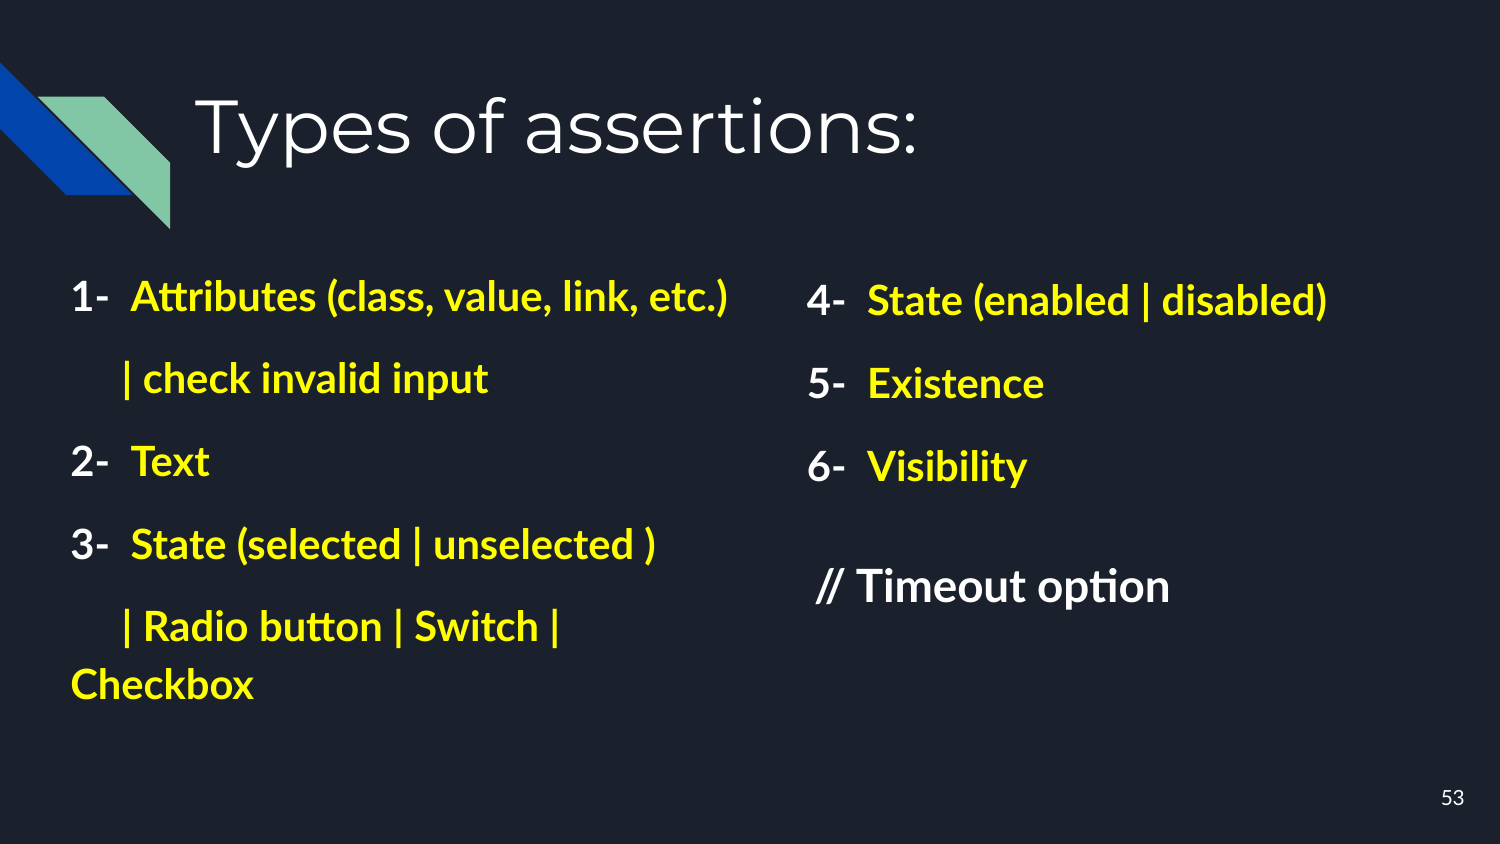

# Types of assertions:
1-  Attributes (class, value, link, etc.)
     | check invalid input
2-  Text
3-  State (selected | unselected )
     | Radio button | Switch | Checkbox

4-  State (enabled | disabled)
5-  Existence
6-  Visibility

// Timeout option

53